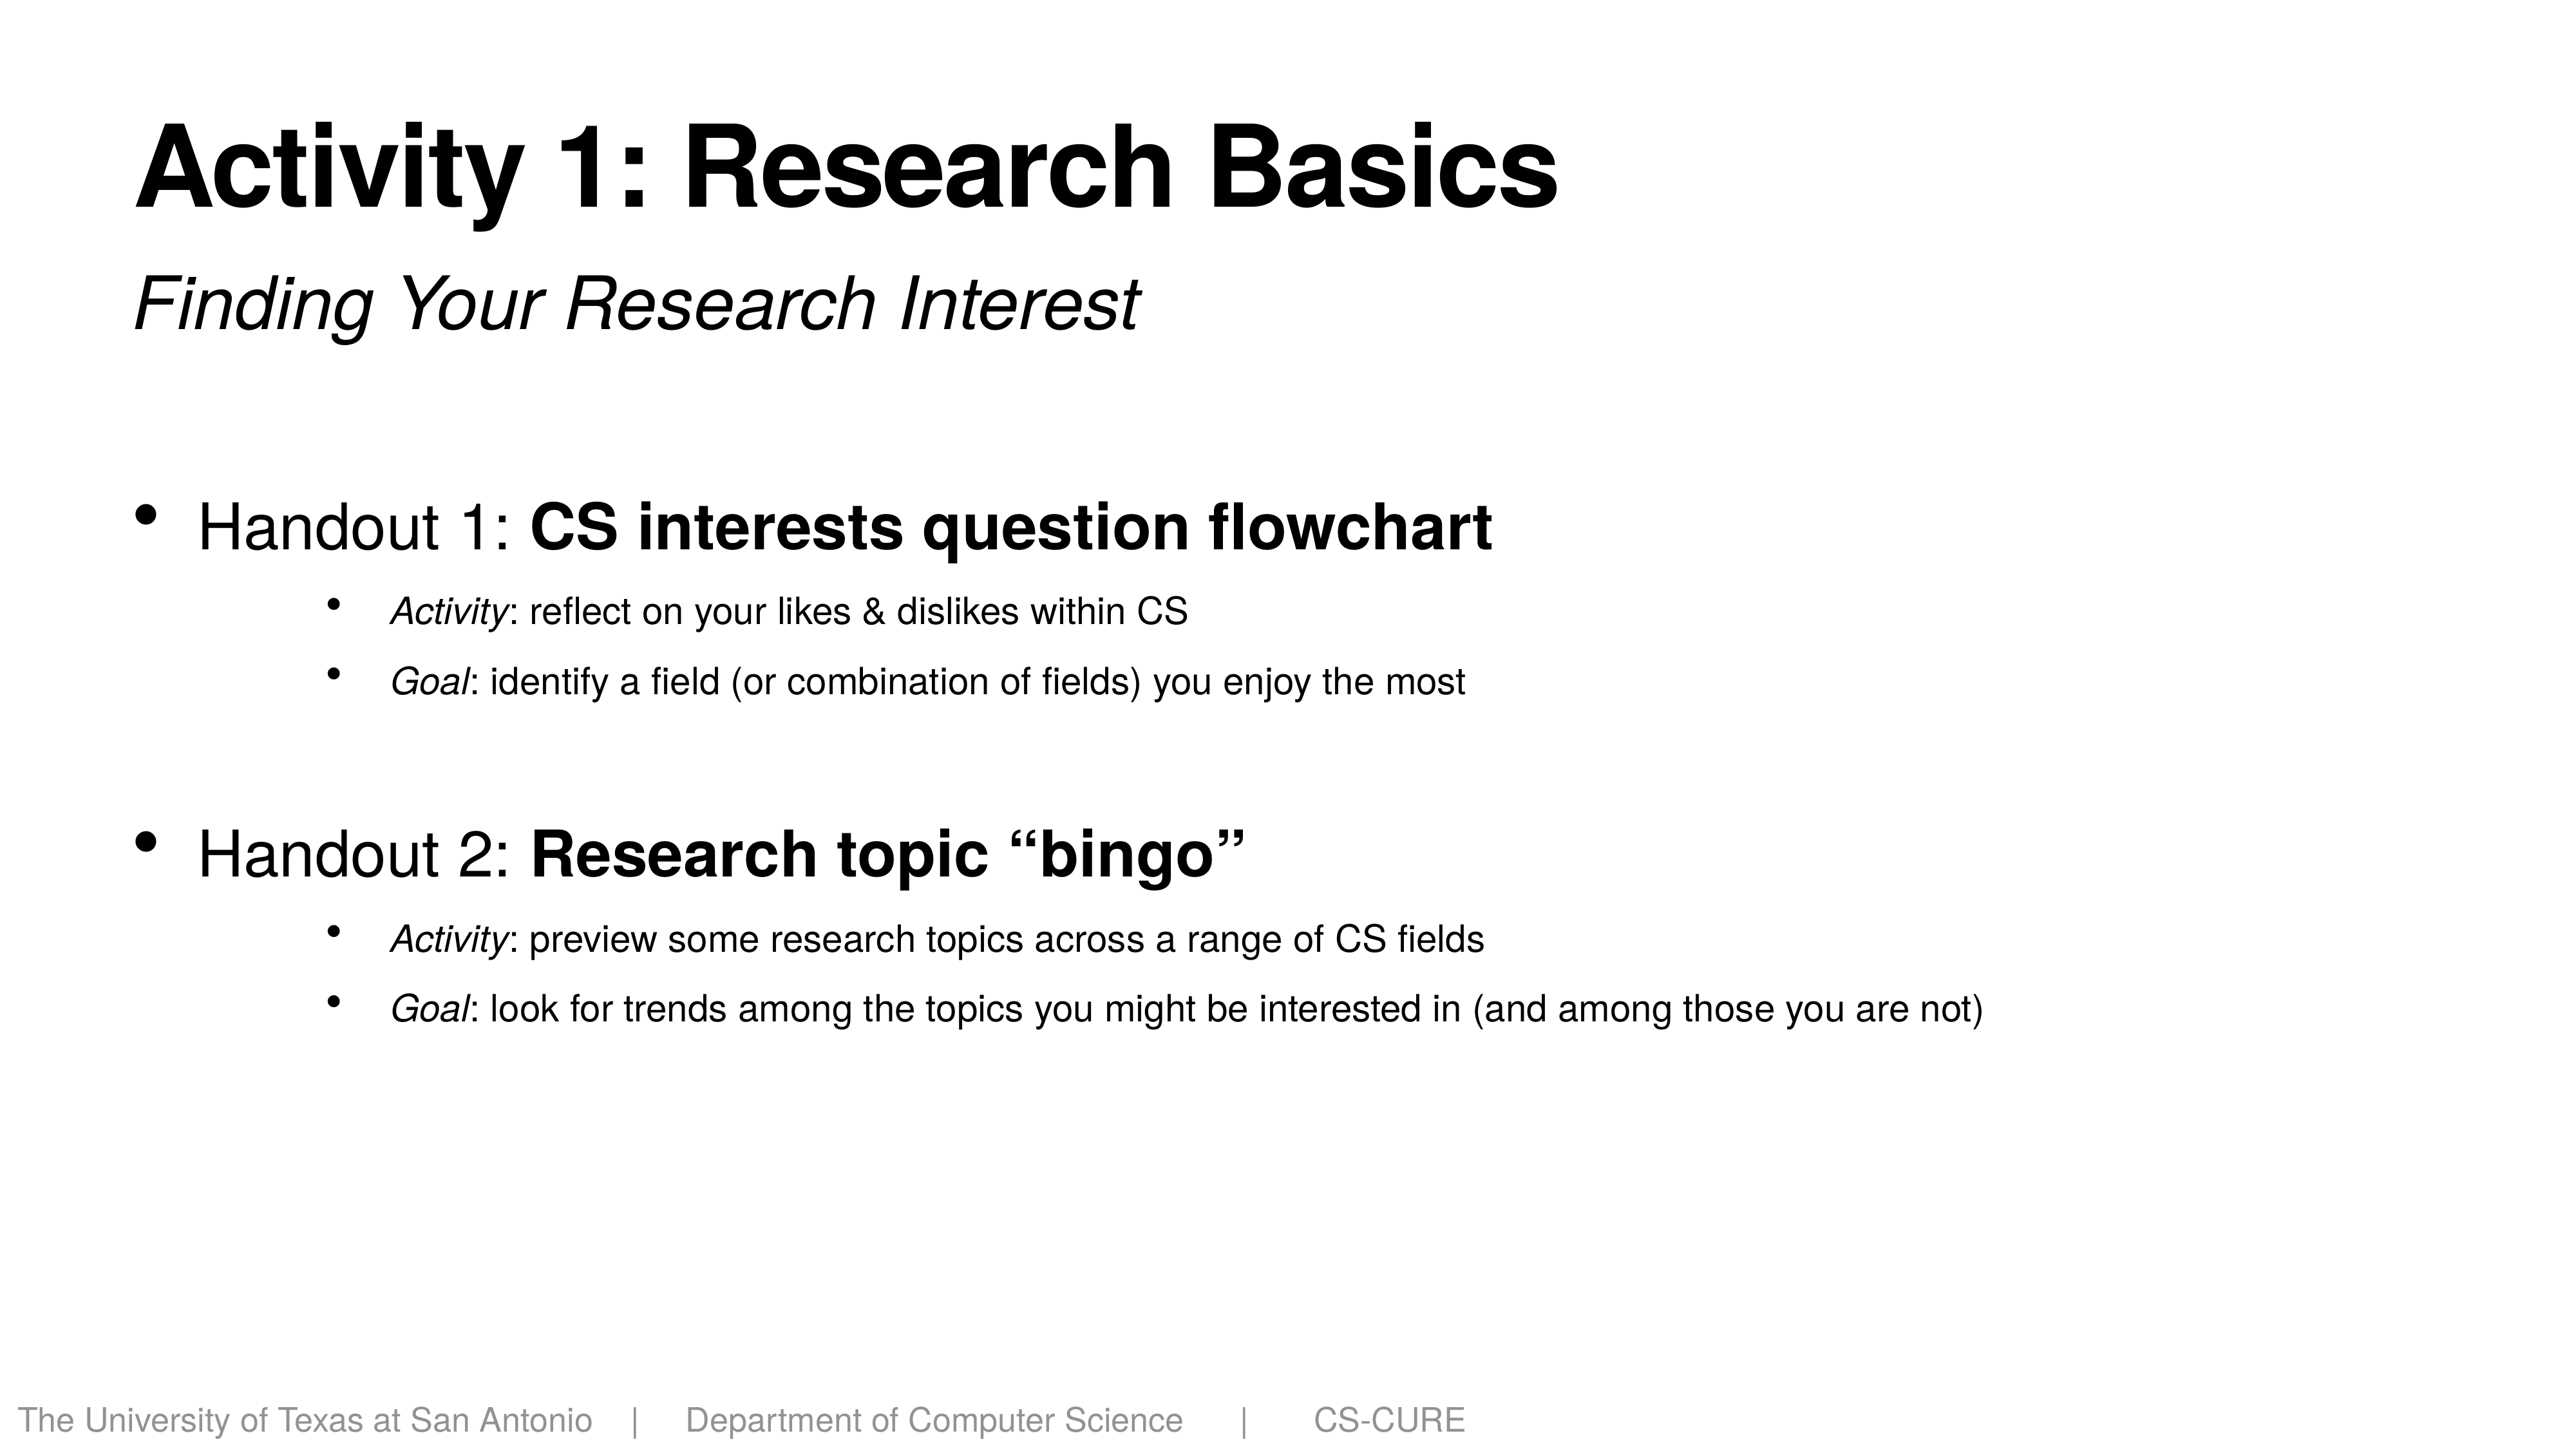

# Activity 1: Research Basics
Finding Your Research Interest
Handout 1: CS interests question flowchart
Activity: reflect on your likes & dislikes within CS
Goal: identify a field (or combination of fields) you enjoy the most

Handout 2: Research topic “bingo”
Activity: preview some research topics across a range of CS fields
Goal: look for trends among the topics you might be interested in (and among those you are not)
34